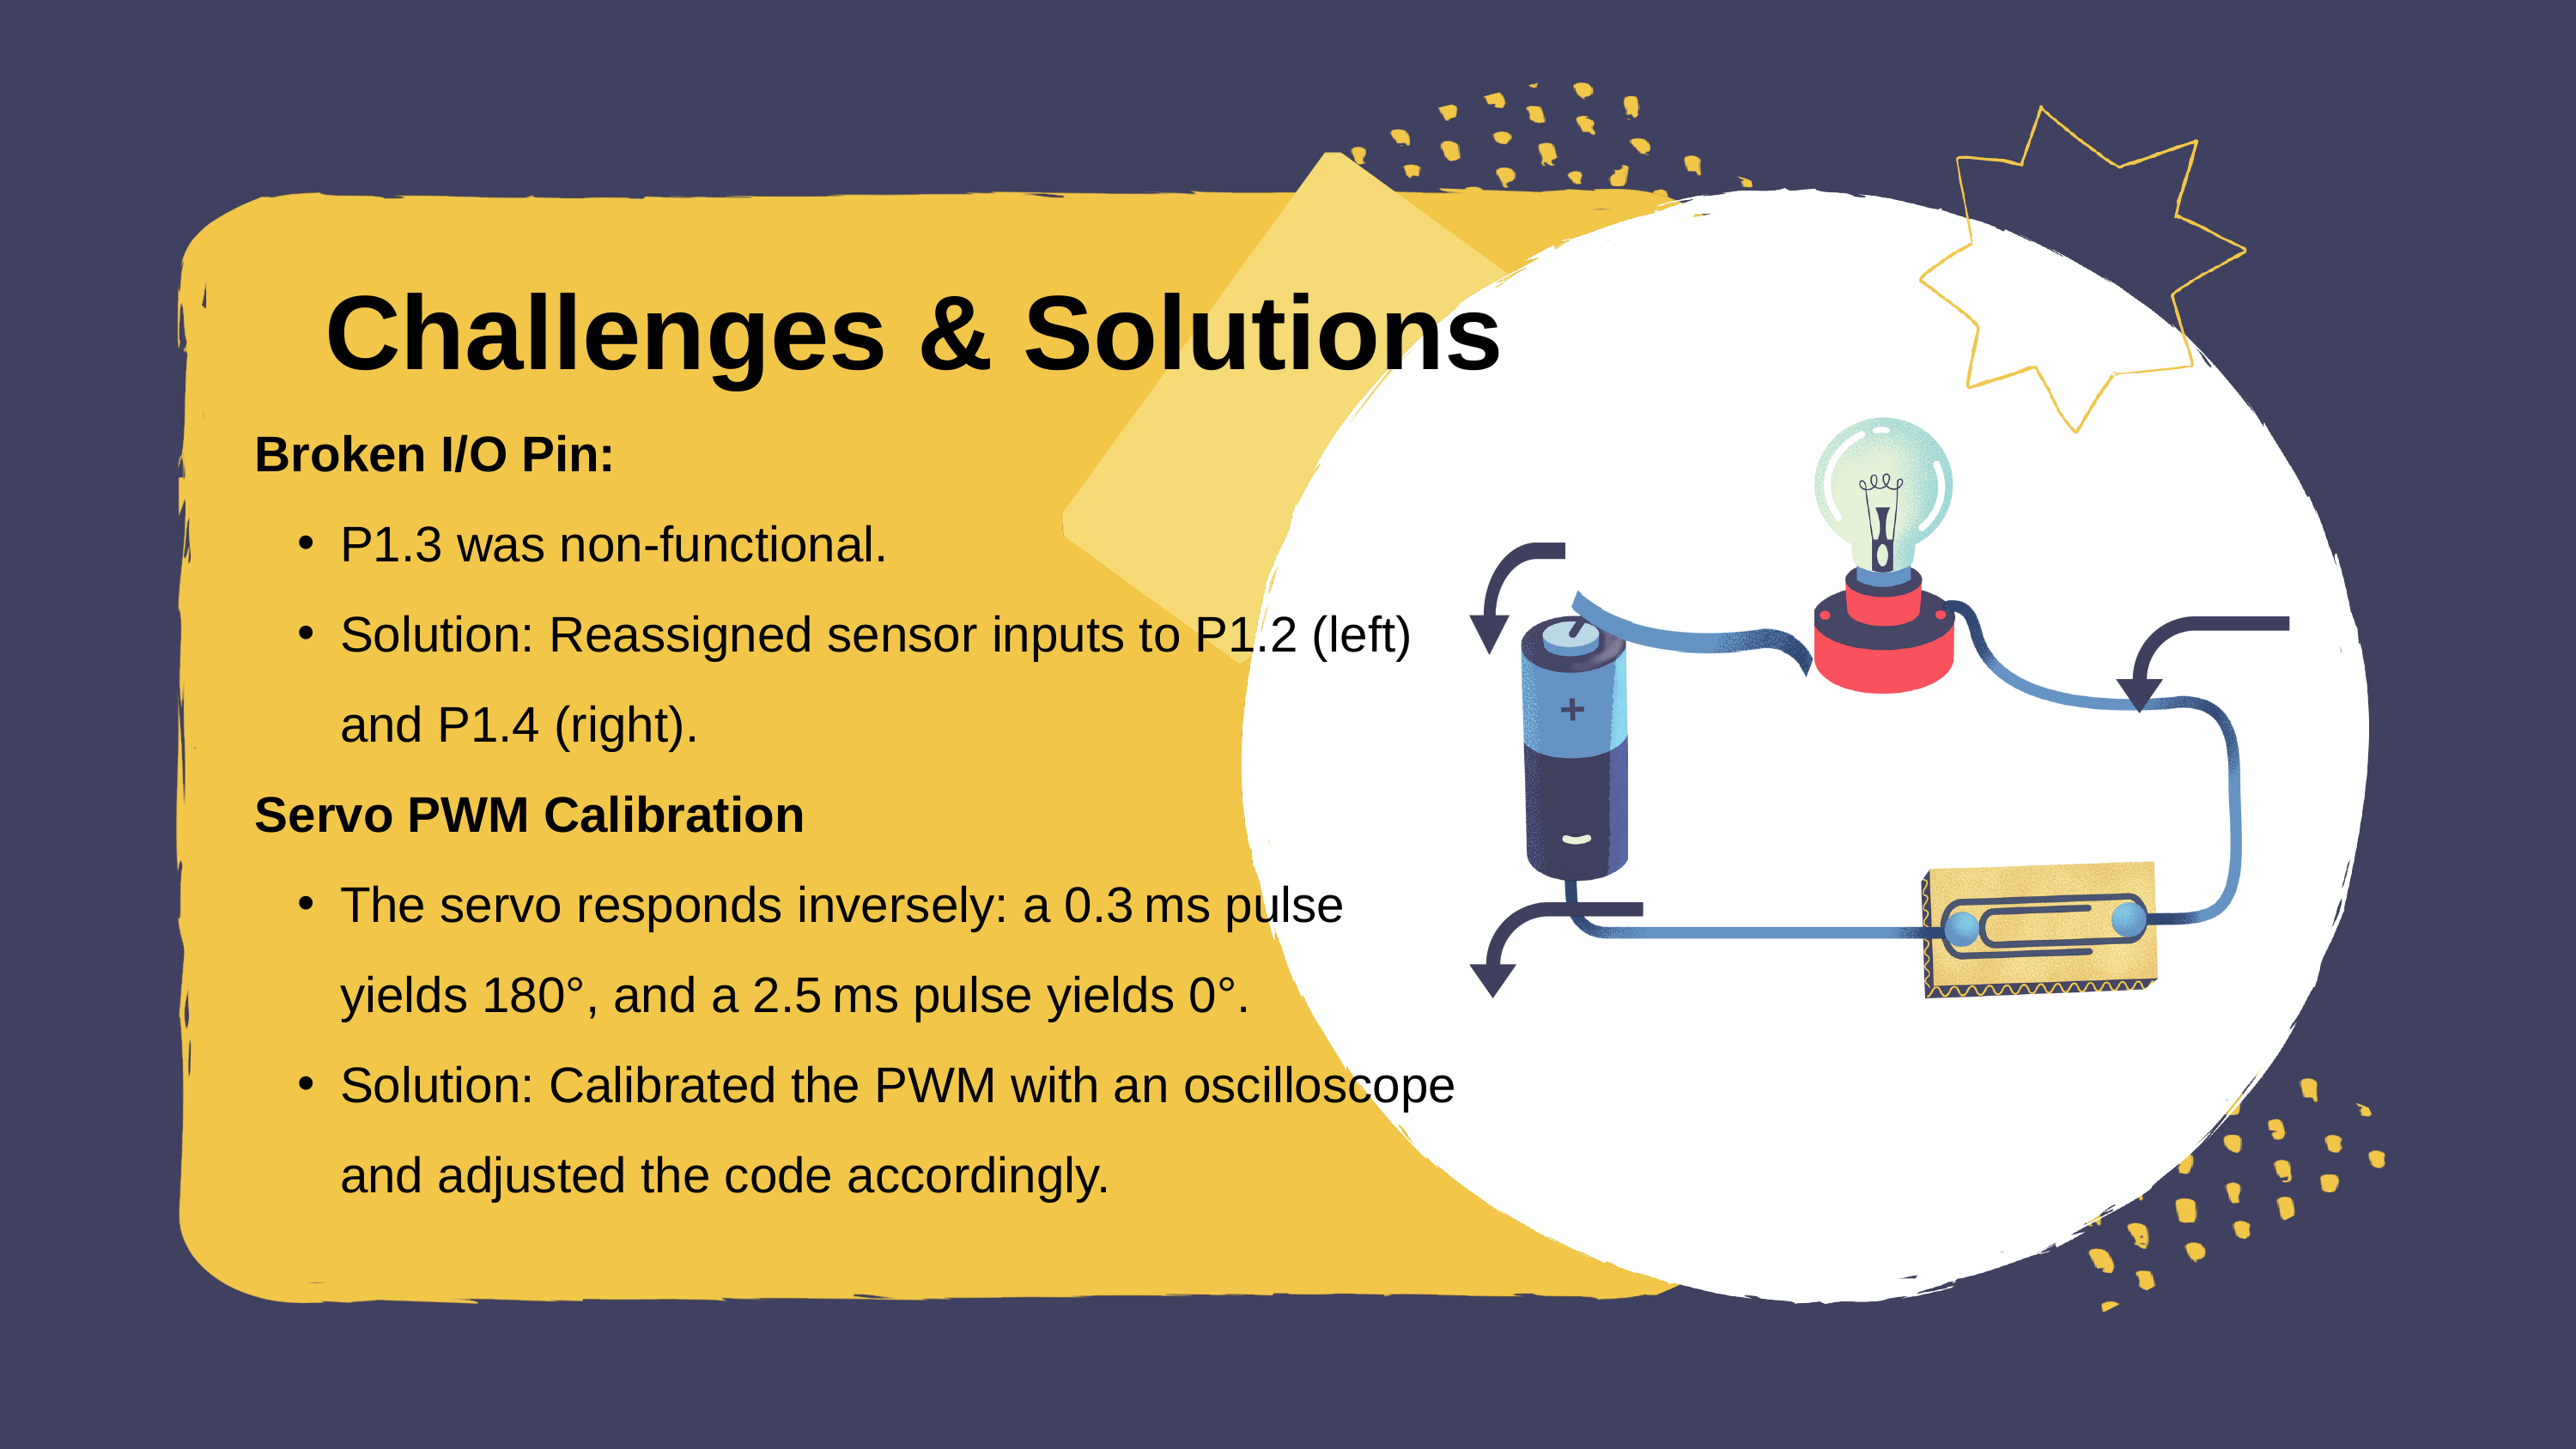

Challenges & Solutions
Broken I/O Pin:
P1.3 was non-functional.
Solution: Reassigned sensor inputs to P1.2 (left) and P1.4 (right).
Servo PWM Calibration
The servo responds inversely: a 0.3 ms pulse yields 180°, and a 2.5 ms pulse yields 0°.
Solution: Calibrated the PWM with an oscilloscope and adjusted the code accordingly.